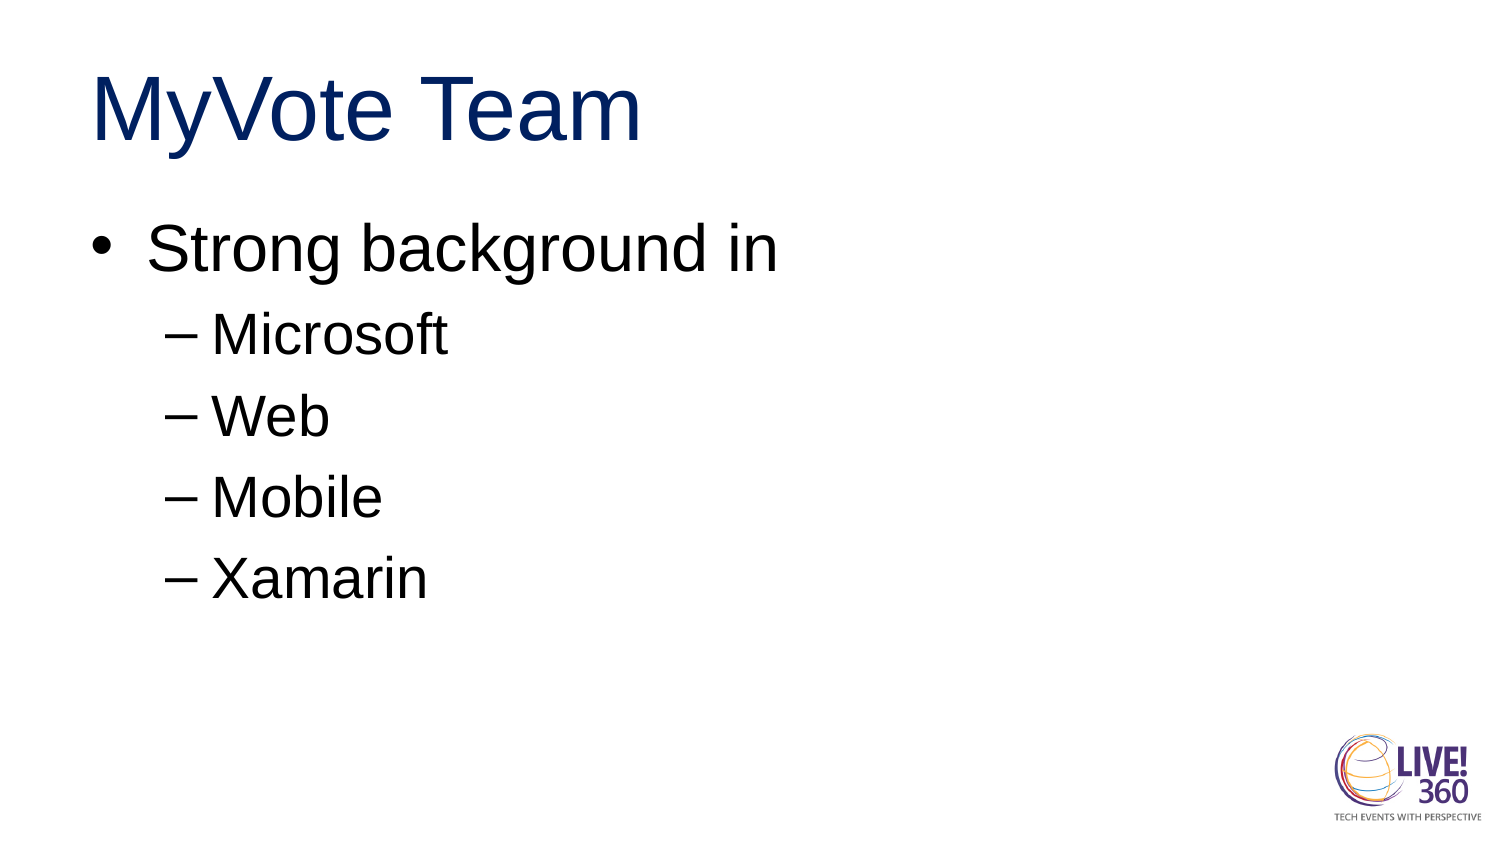

# MyVote Team
Strong background in
Microsoft
Web
Mobile
Xamarin